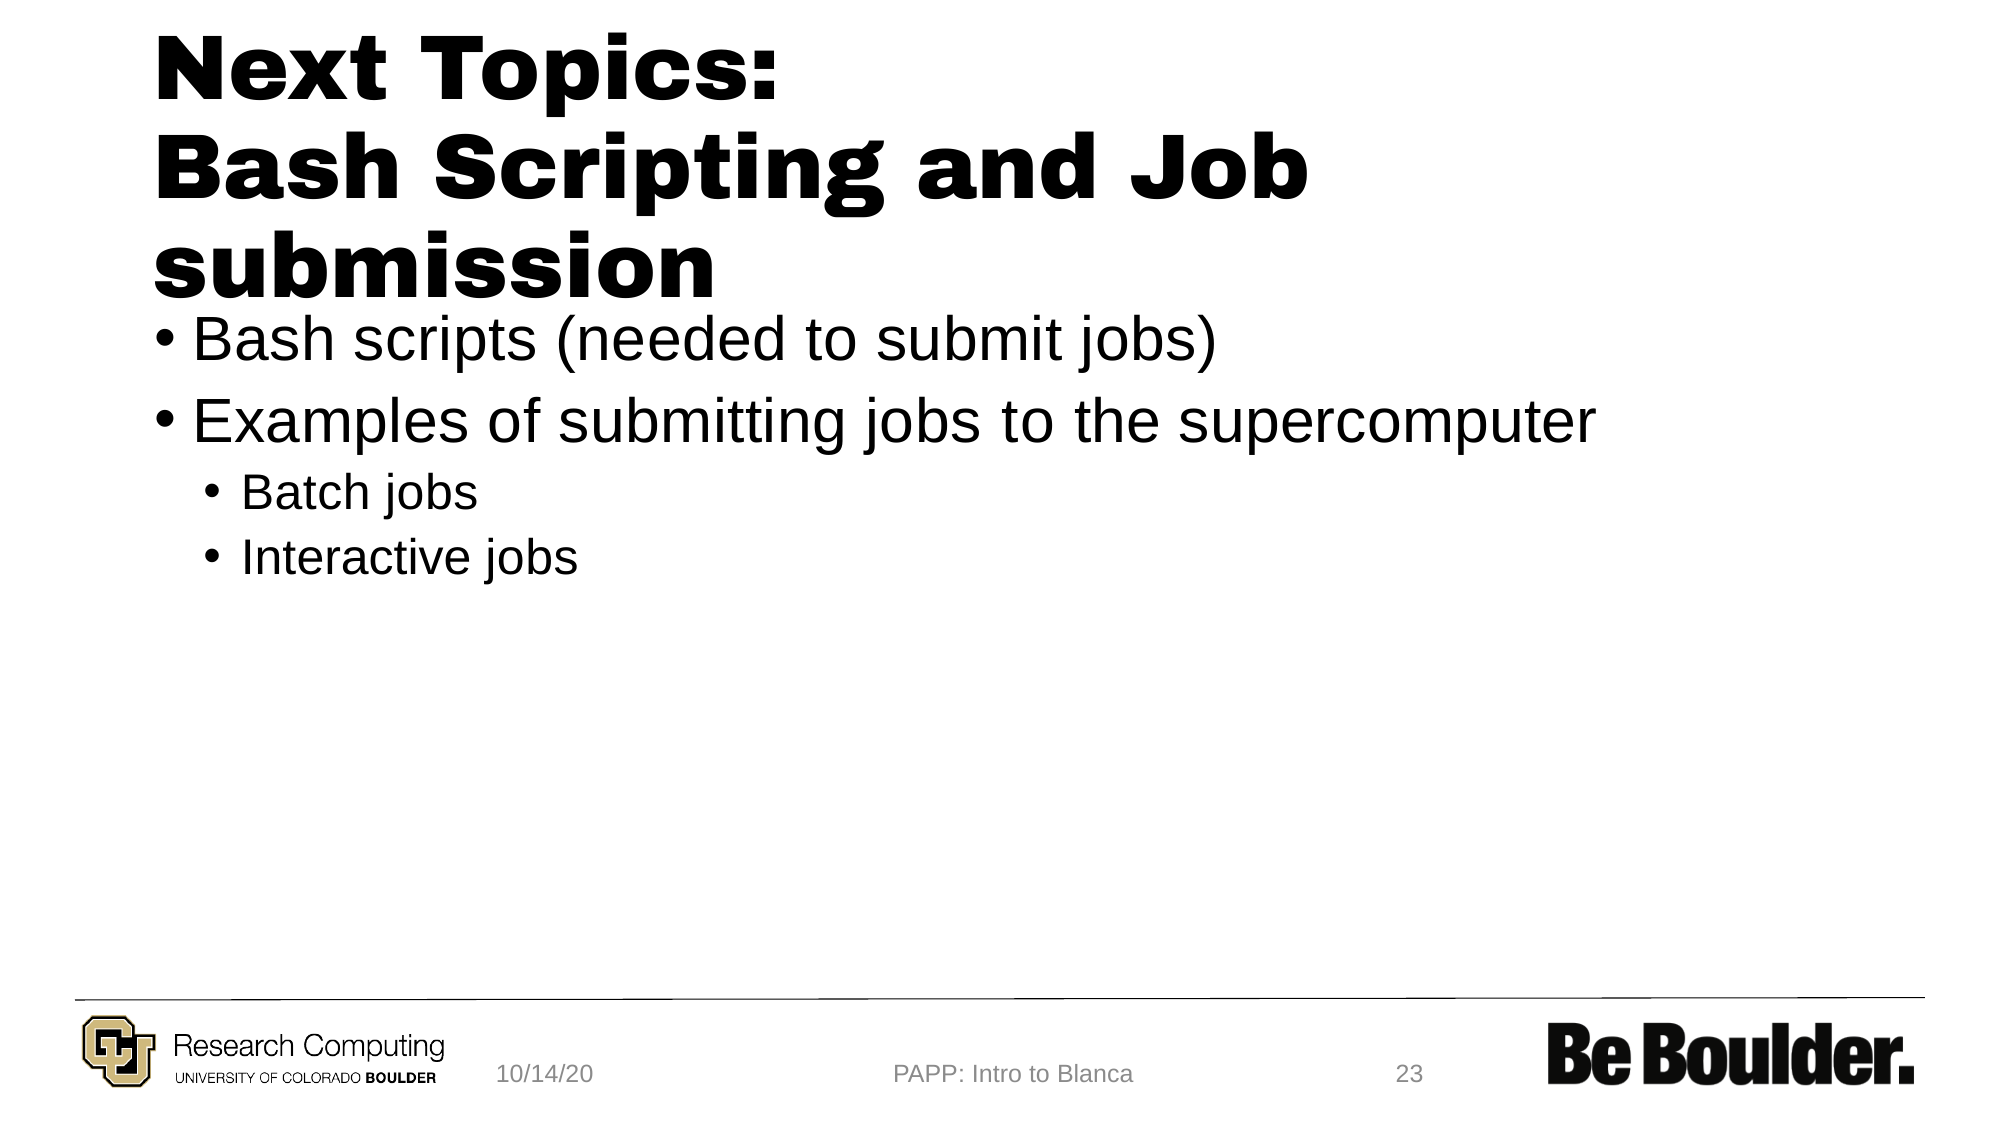

# Next Topics: Bash Scripting and Job submission
Bash scripts (needed to submit jobs)
Examples of submitting jobs to the supercomputer
Batch jobs
Interactive jobs

10/14/20
PAPP: Intro to Blanca
23